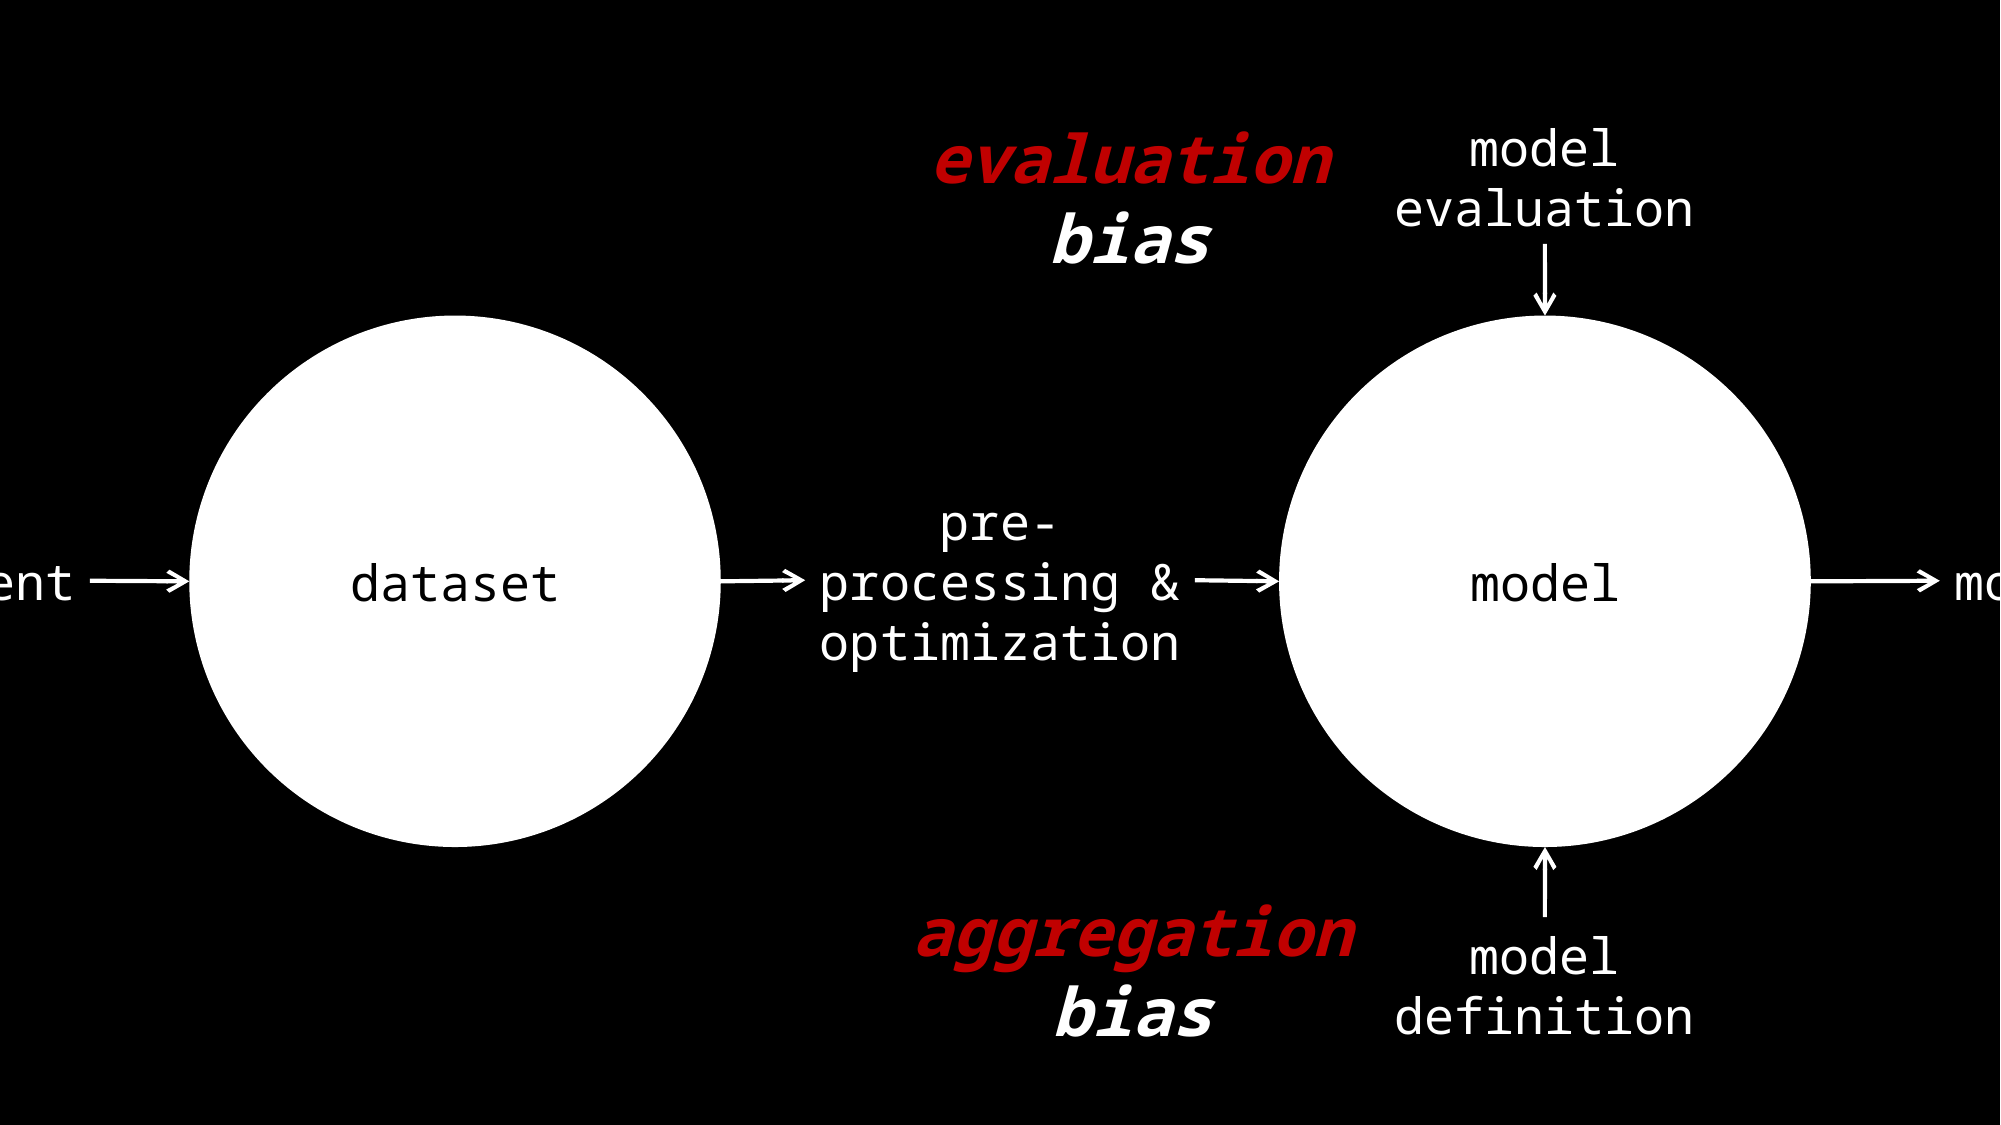

model
evaluation
real world implication
model output
model
population
dataset
world
post-
processing &
integration
pre-
processing &
optimization
population
selection
model run
measurement
model
definition
evaluation
bias

aggregation
bias